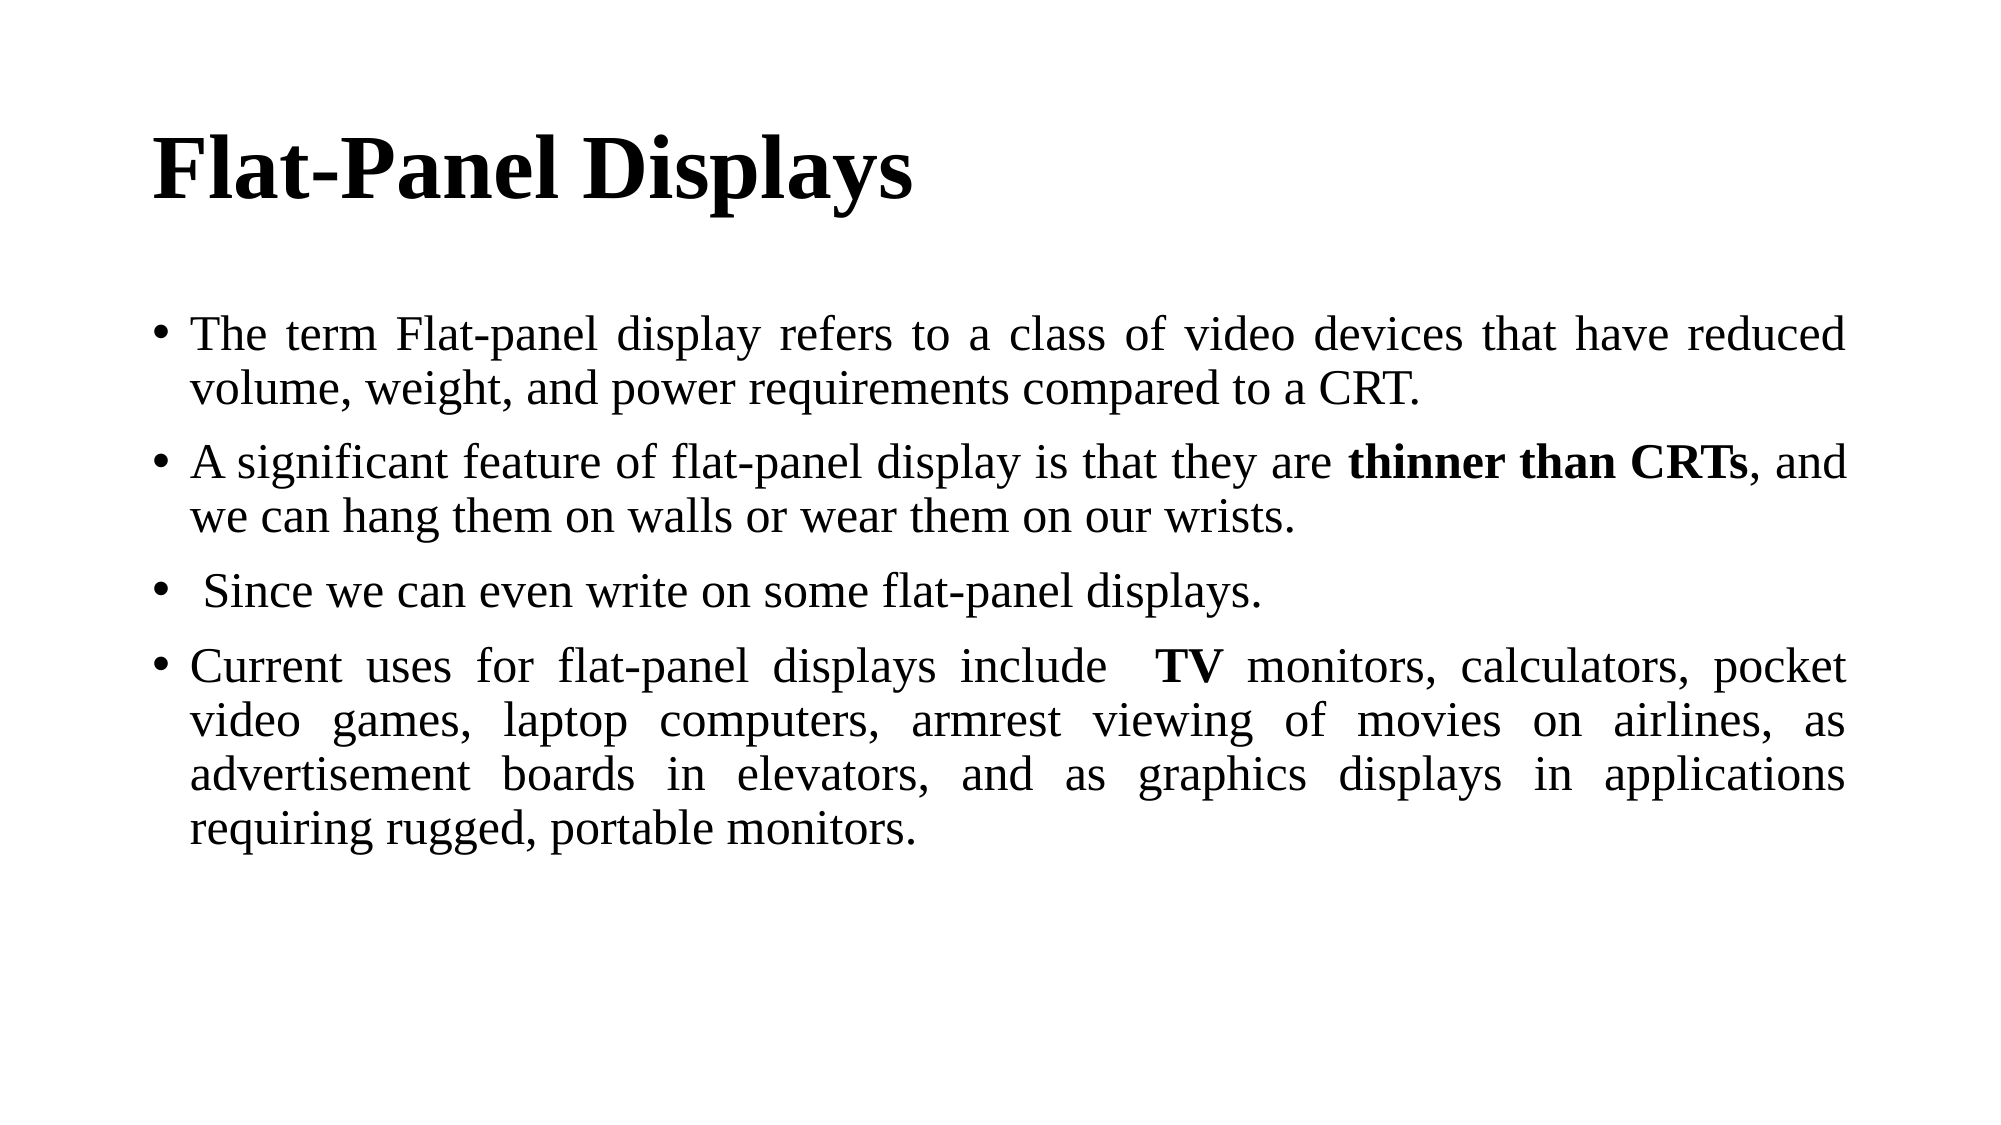

# Flat-Panel Displays
The term Flat-panel display refers to a class of video devices that have reduced volume, weight, and power requirements compared to a CRT.
A significant feature of flat-panel display is that they are thinner than CRTs, and we can hang them on walls or wear them on our wrists.
 Since we can even write on some flat-panel displays.
Current uses for flat-panel displays include  TV monitors, calculators, pocket video games, laptop computers, armrest viewing of movies on airlines, as advertisement boards in elevators, and as graphics displays in applications requiring rugged, portable monitors.